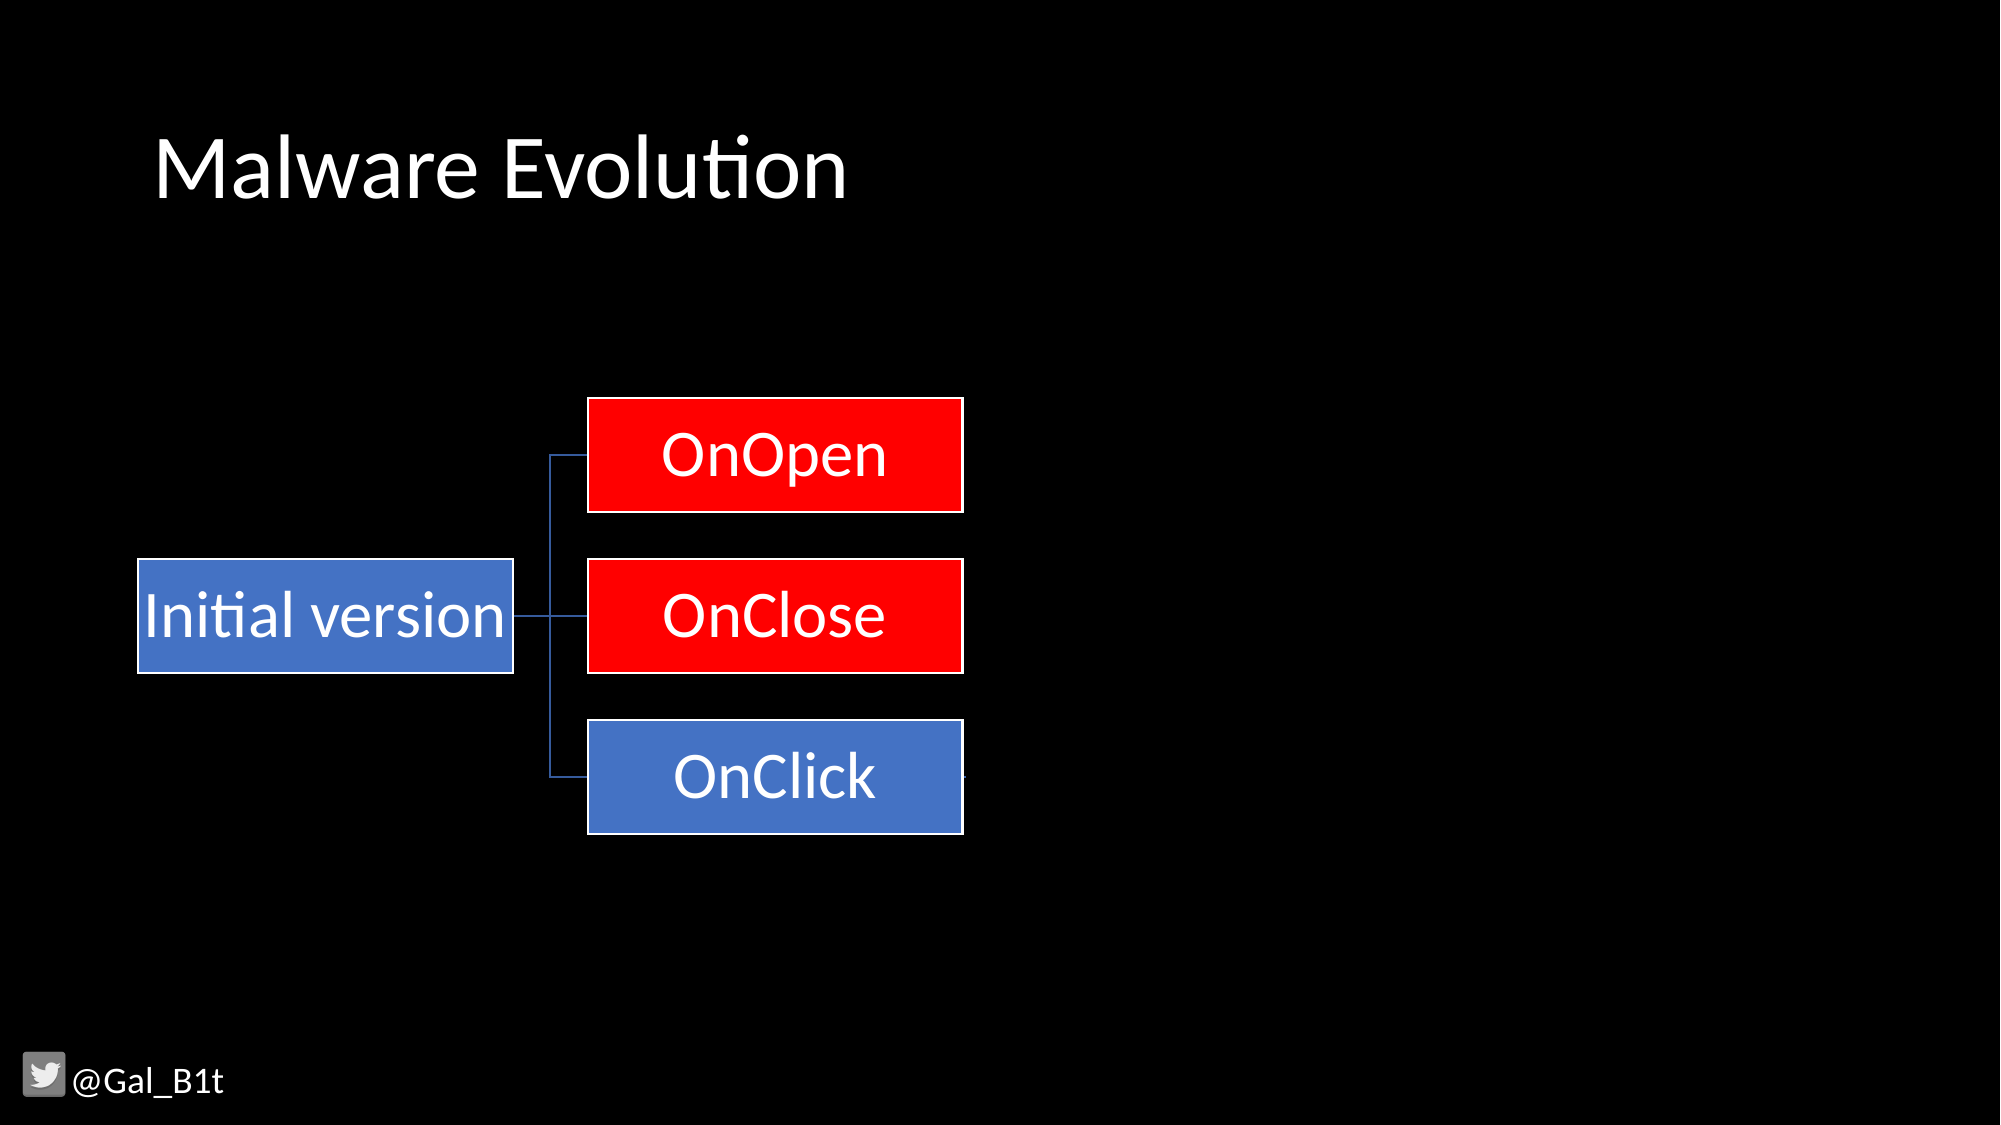

# Malware Evolution
Initial version
OnOpen
OnClose
OnClick
Add feature E
Add feature G
Add feature F